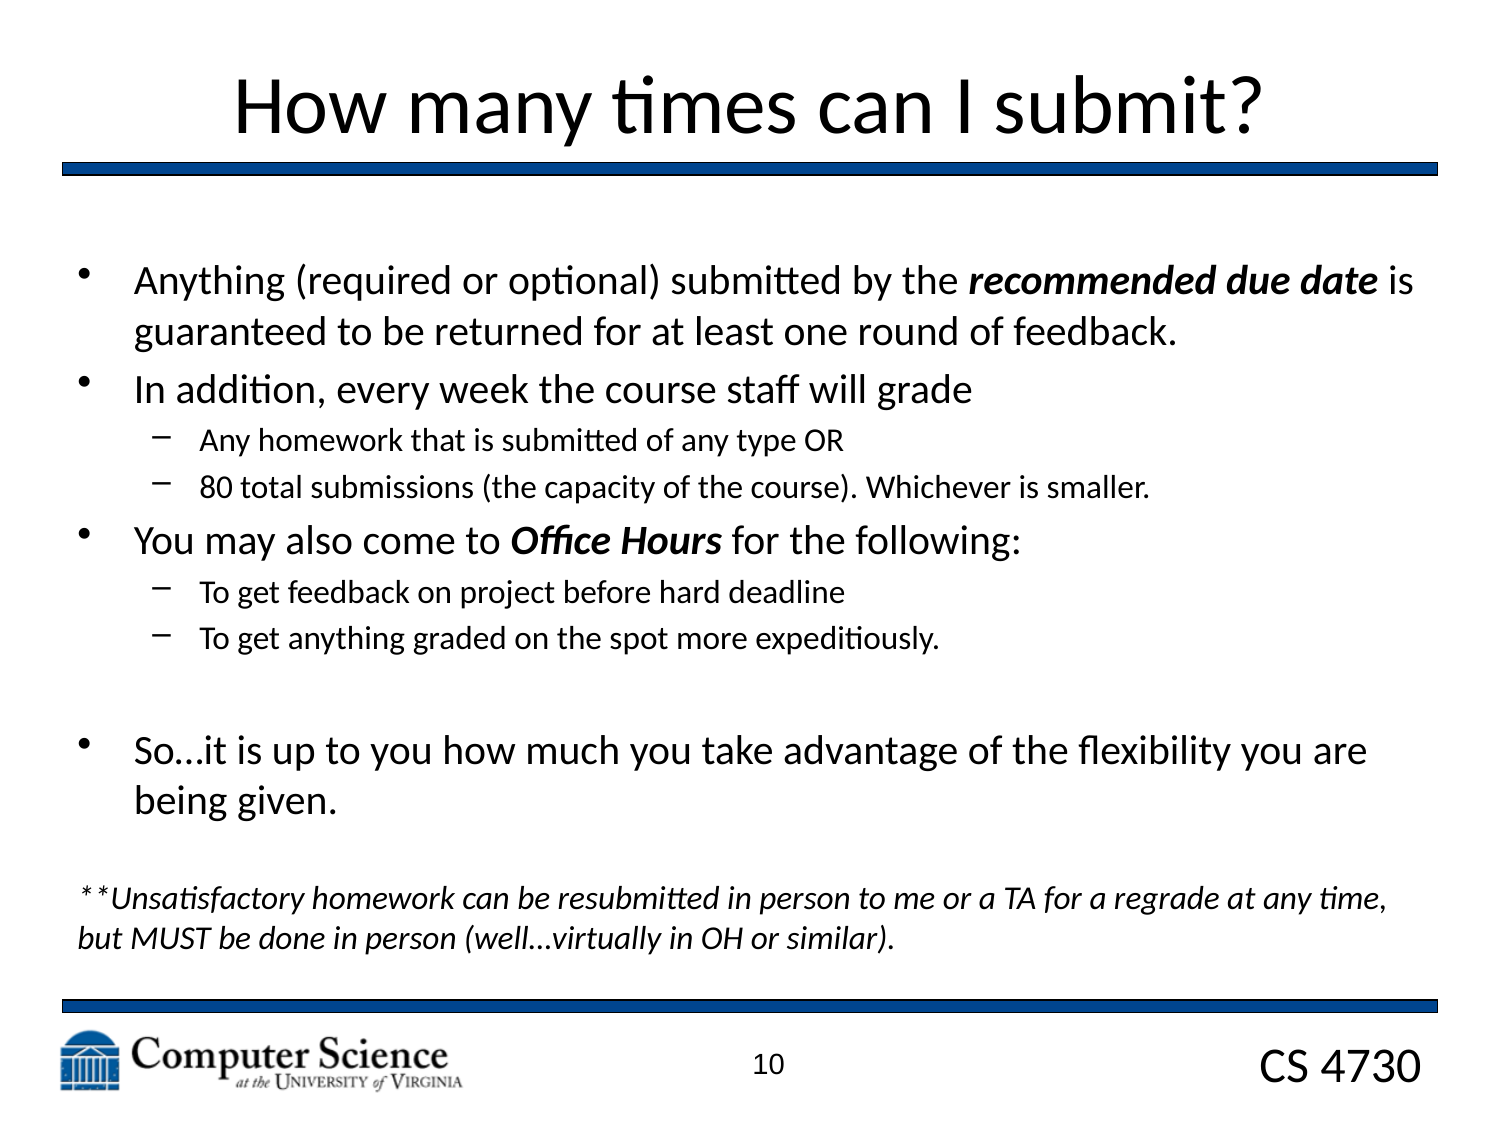

# How many times can I submit?

Anything (required or optional) submitted by the recommended due date is guaranteed to be returned for at least one round of feedback.
In addition, every week the course staff will grade
Any homework that is submitted of any type OR
80 total submissions (the capacity of the course). Whichever is smaller.
You may also come to Office Hours for the following:
To get feedback on project before hard deadline
To get anything graded on the spot more expeditiously.

So…it is up to you how much you take advantage of the flexibility you are being given.

**Unsatisfactory homework can be resubmitted in person to me or a TA for a regrade at any time, but MUST be done in person (well…virtually in OH or similar).

10